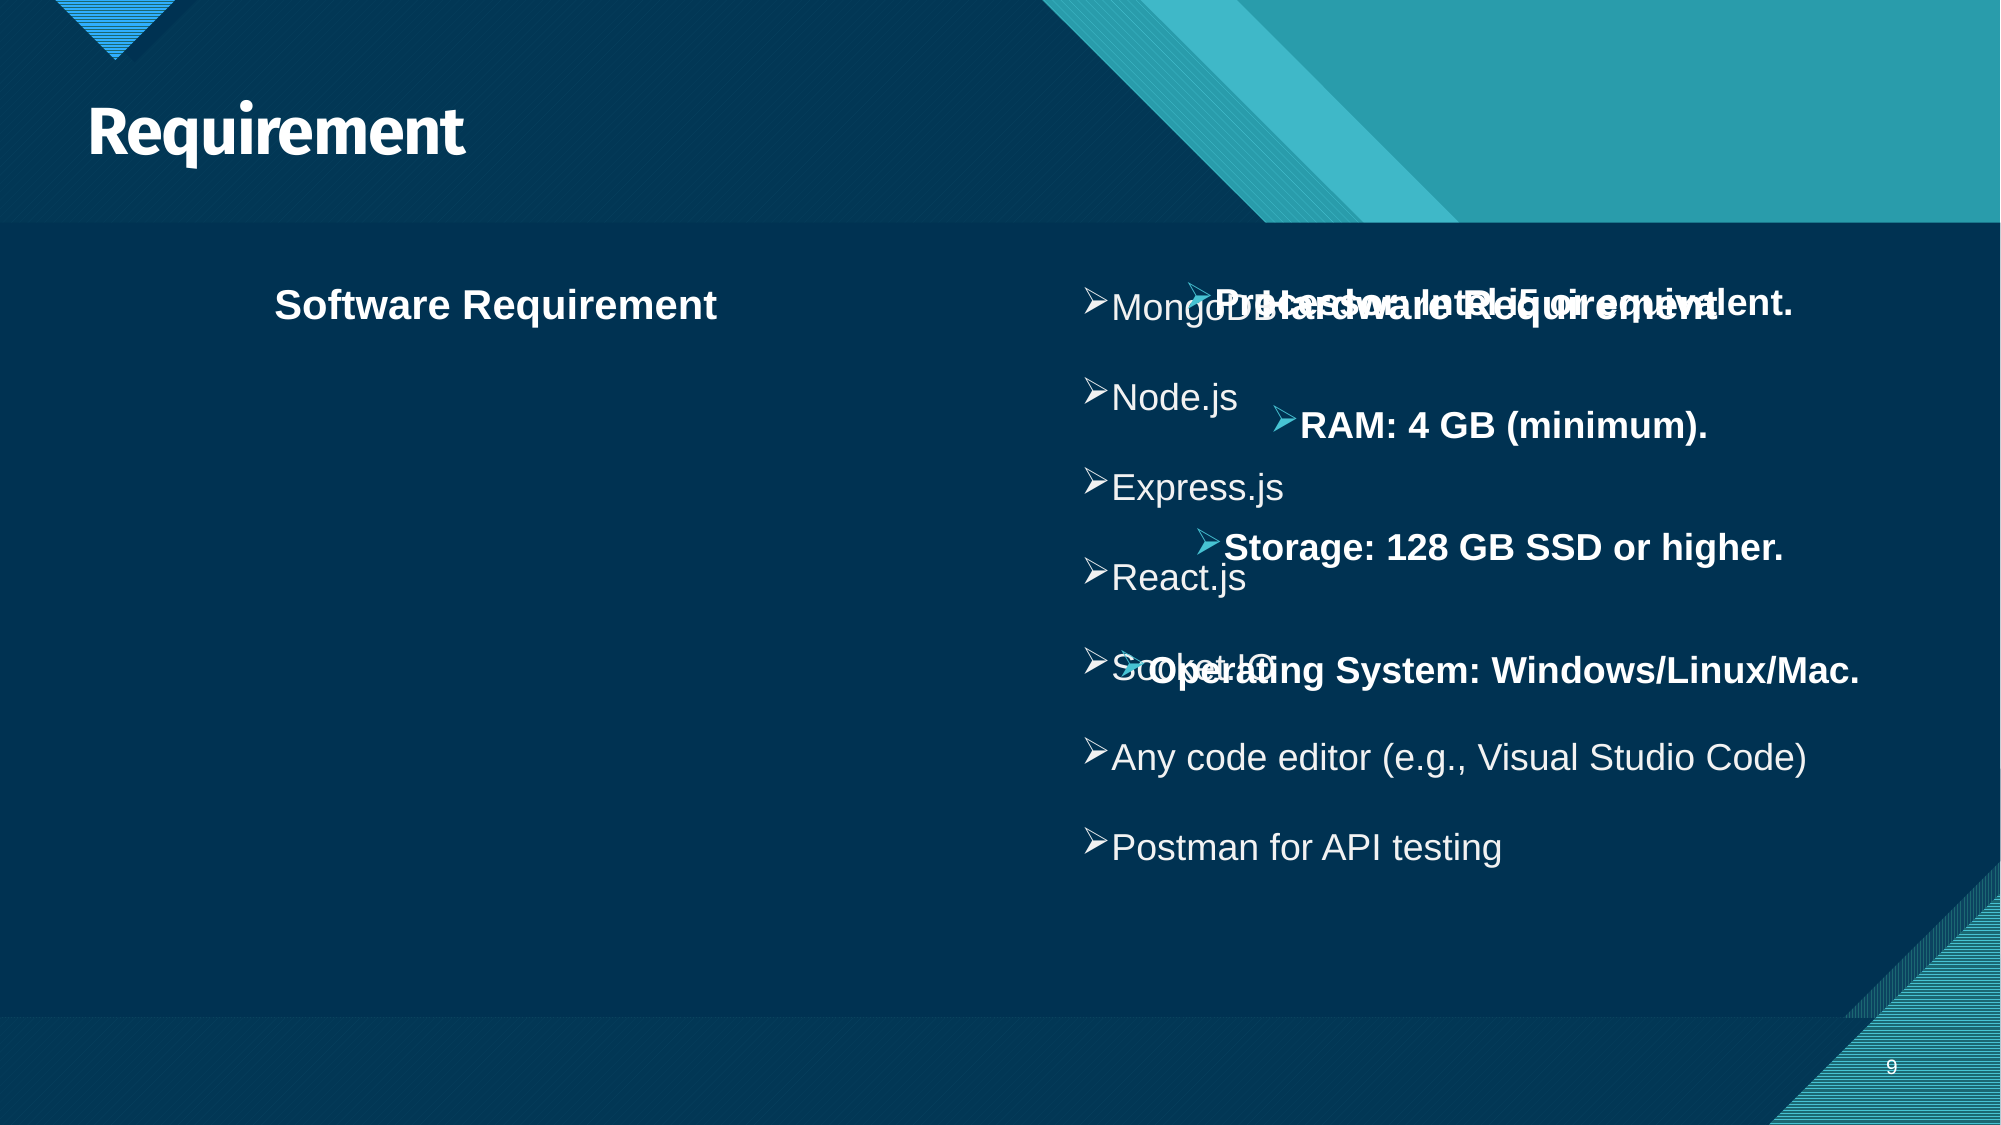

# Requirement
Software Requirement
Hardware Requirement
MongoDB

Node.js

Express.js

React.js

Socket.IO

Any code editor (e.g., Visual Studio Code)

Postman for API testing

Processor: Intel i5 or equivalent.

RAM: 4 GB (minimum).

Storage: 128 GB SSD or higher.

Operating System: Windows/Linux/Mac.

9